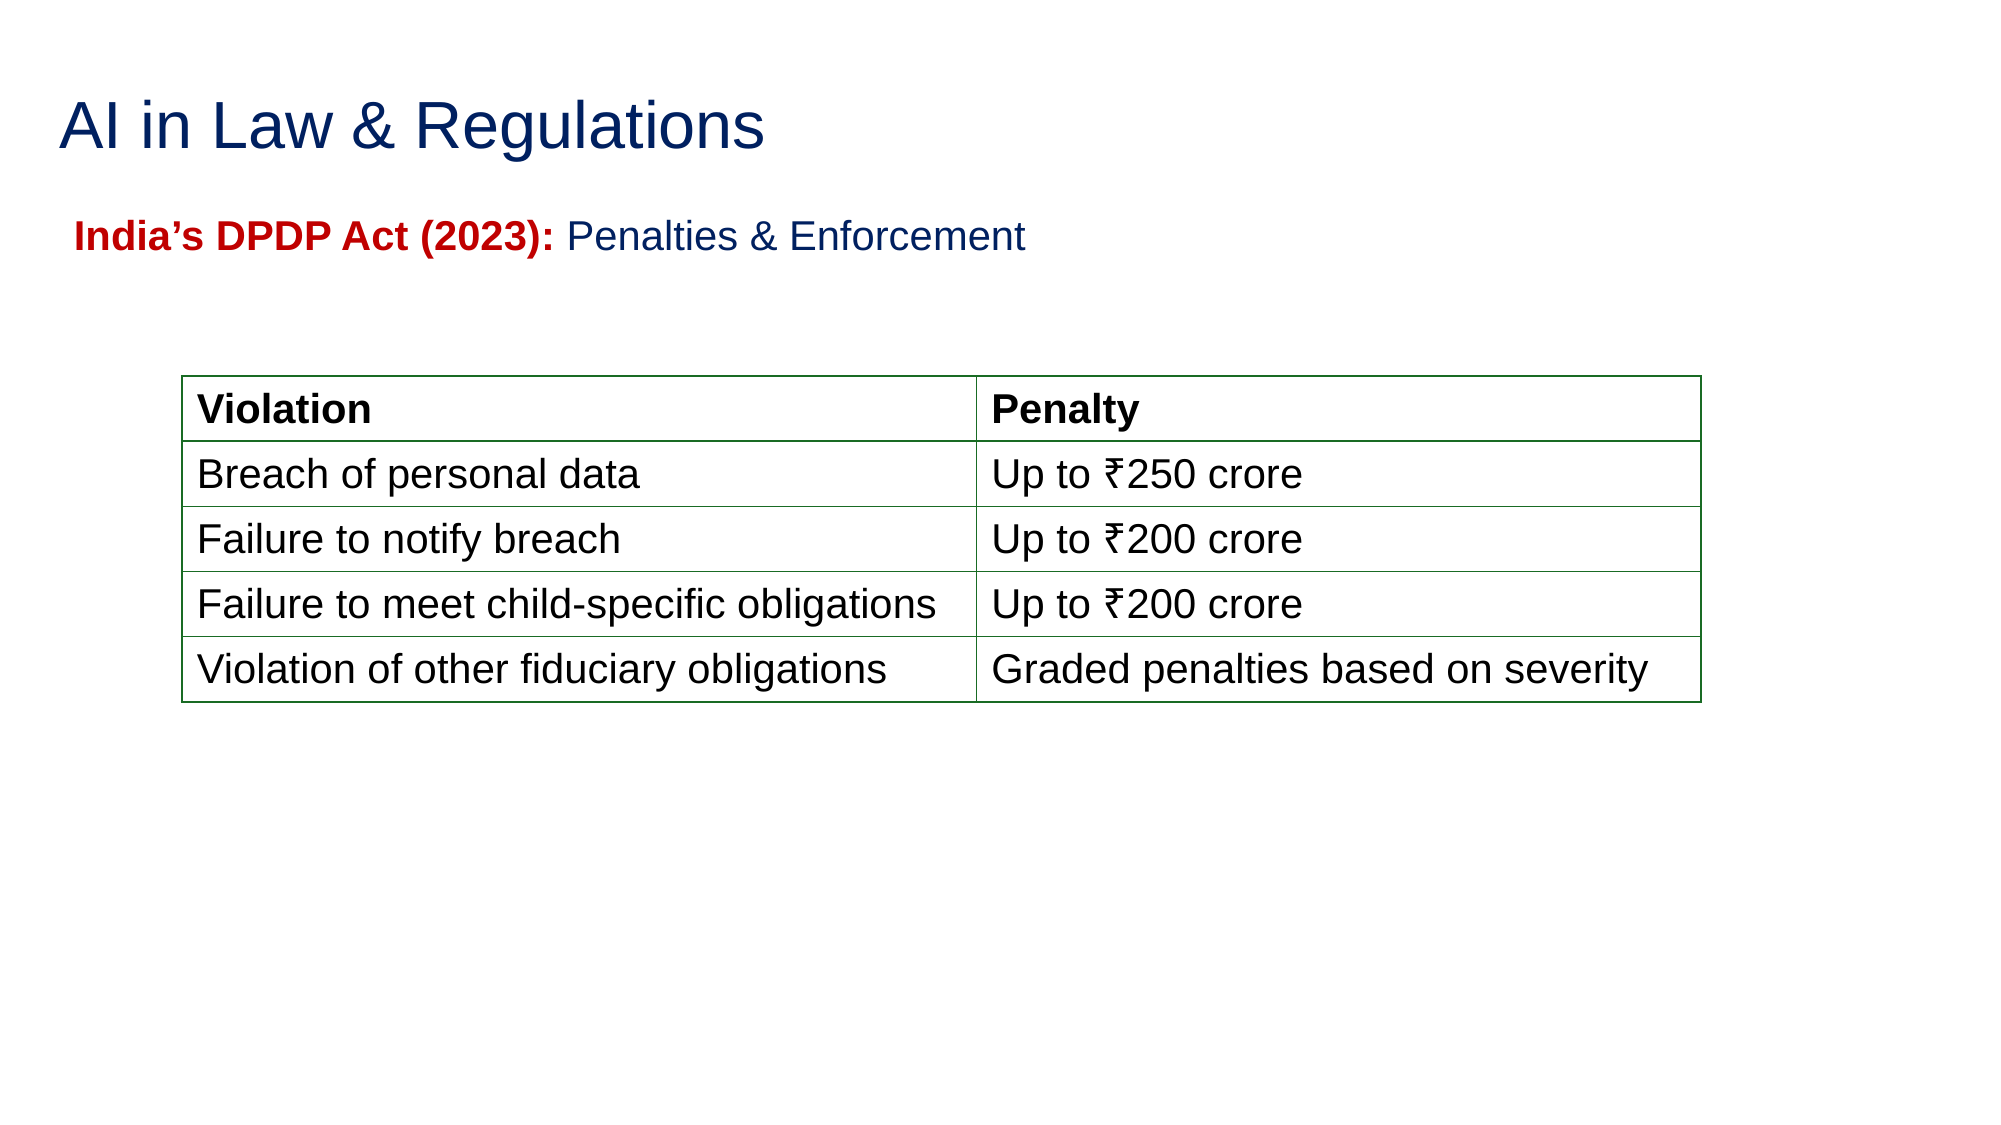

# AI in Law & Regulations
India’s DPDP Act (2023): Penalties & Enforcement
| Violation | Penalty |
| --- | --- |
| Breach of personal data | Up to ₹250 crore |
| Failure to notify breach | Up to ₹200 crore |
| Failure to meet child-specific obligations | Up to ₹200 crore |
| Violation of other fiduciary obligations | Graded penalties based on severity |